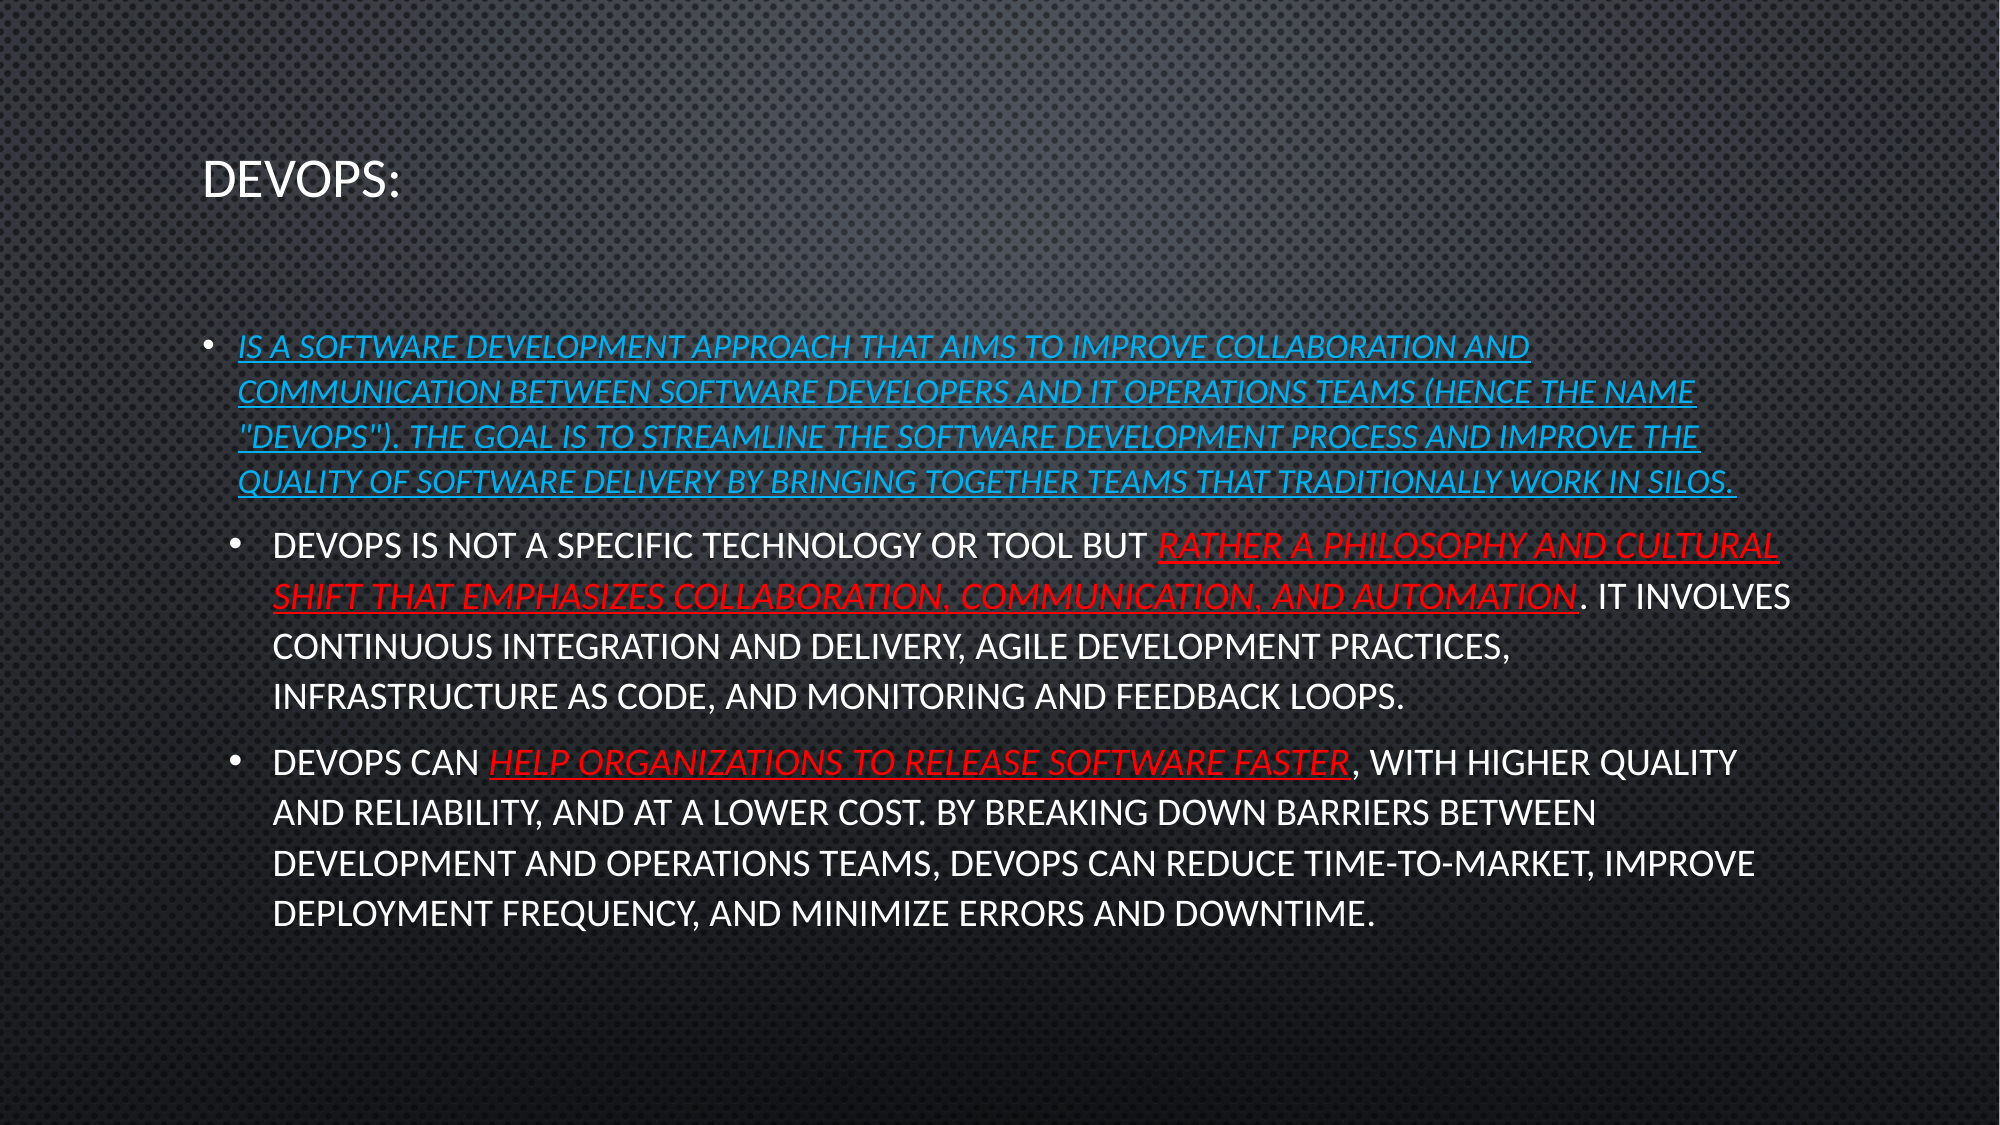

# DevOps:
is a software development approach that aims to improve collaboration and communication between software developers and IT operations teams (hence the name "DevOps"). The goal is to streamline the software development process and improve the quality of software delivery by bringing together teams that traditionally work in silos.
DevOps is not a specific technology or tool but rather a philosophy and cultural shift that emphasizes collaboration, communication, and automation. It involves continuous integration and delivery, agile development practices, infrastructure as code, and monitoring and feedback loops.
DevOps can help organizations to release software faster, with higher quality and reliability, and at a lower cost. By breaking down barriers between development and operations teams, DevOps can reduce time-to-market, improve deployment frequency, and minimize errors and downtime.